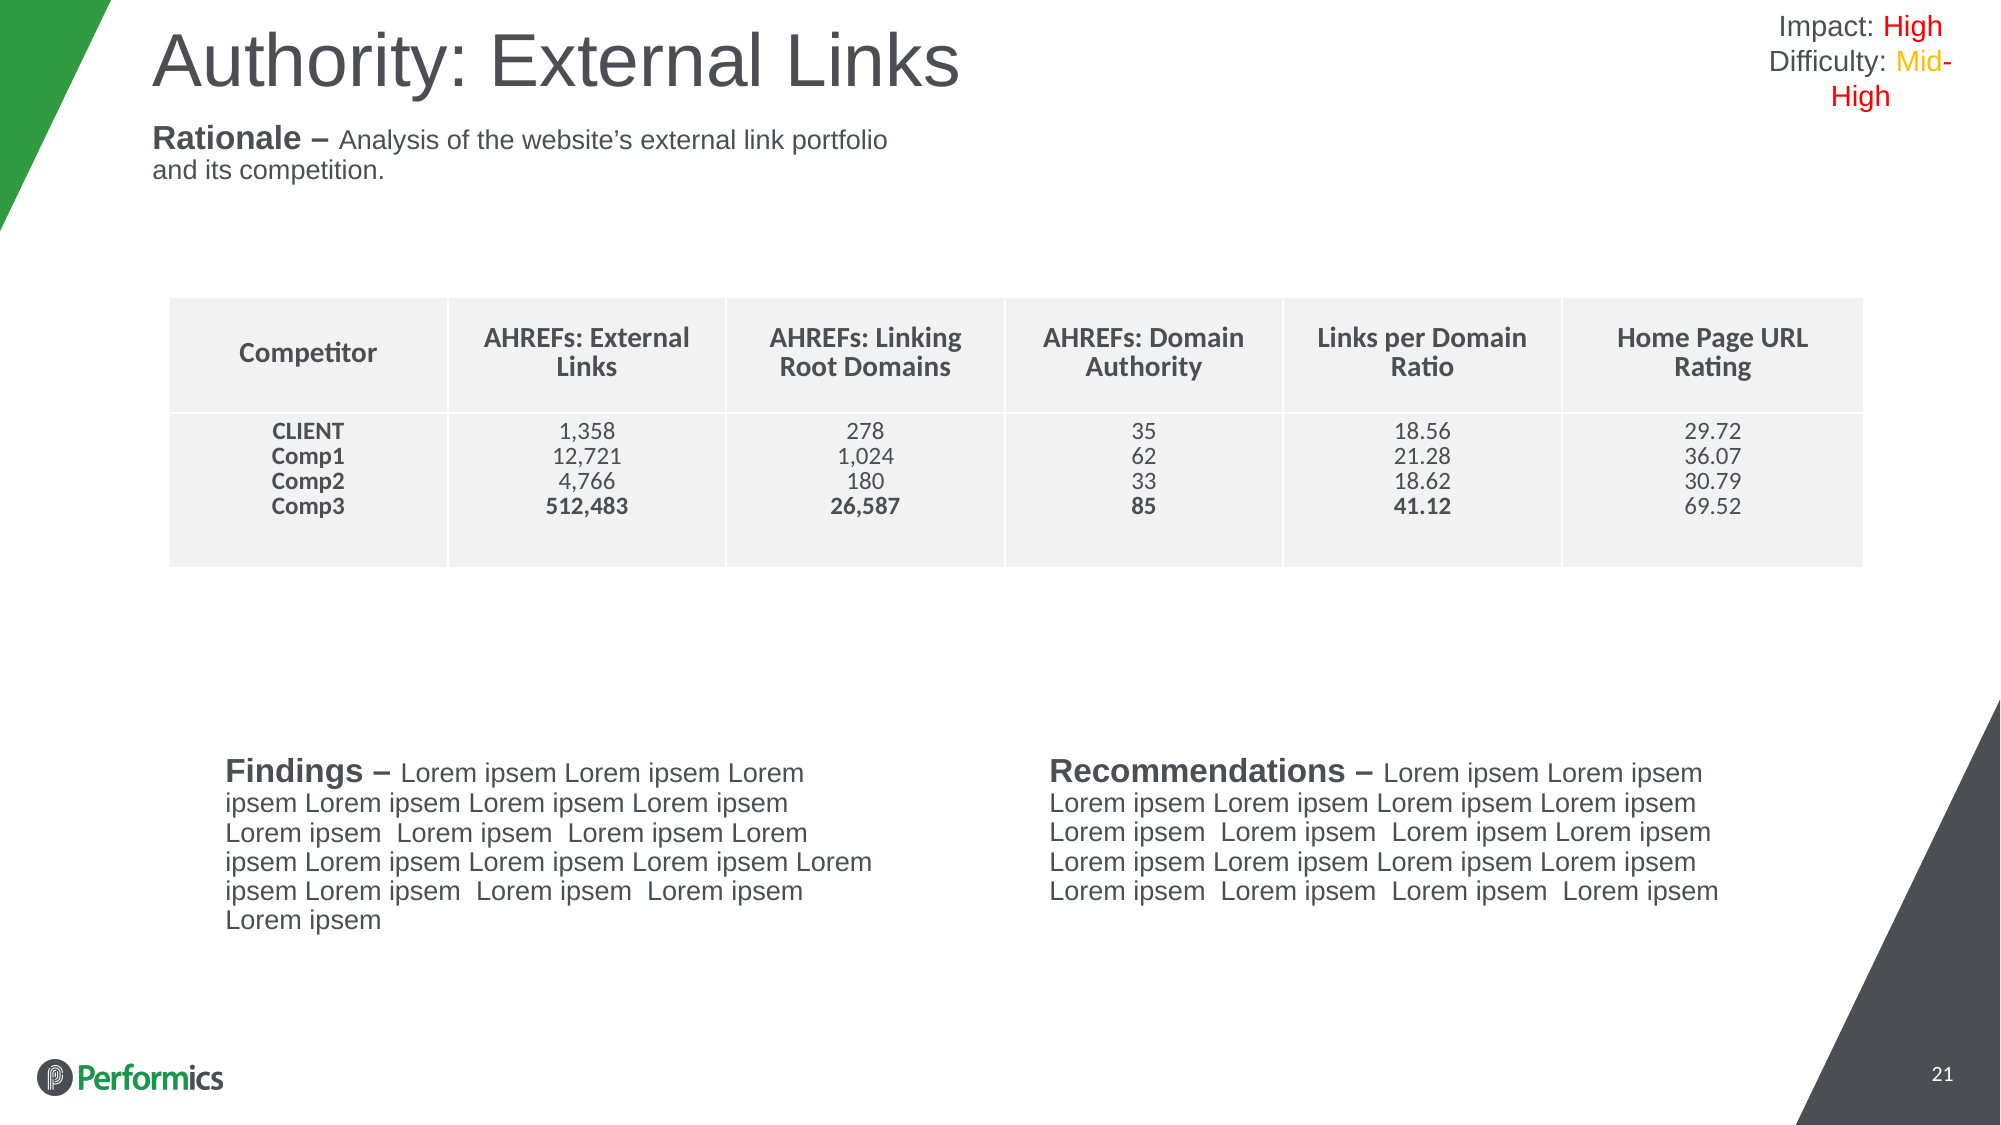

Impact: High
Difficulty: Mid-High
# Authority: External Links
Rationale – Analysis of the website’s external link portfolio and its competition.

| Competitor | AHREFs: External Links | AHREFs: Linking Root Domains | AHREFs: Domain Authority | Links per Domain Ratio | Home Page URL Rating |
| --- | --- | --- | --- | --- | --- |
| CLIENT Comp1 Comp2 Comp3 | 1,358 12,721 4,766 512,483 | 278 1,024 180 26,587 | 35 62 33 85 | 18.56 21.28 18.62 41.12 | 29.72 36.07 30.79 69.52 |
Recommendations – Lorem ipsem Lorem ipsem Lorem ipsem Lorem ipsem Lorem ipsem Lorem ipsem  Lorem ipsem  Lorem ipsem  Lorem ipsem Lorem ipsem Lorem ipsem Lorem ipsem Lorem ipsem Lorem ipsem Lorem ipsem  Lorem ipsem  Lorem ipsem  Lorem ipsem

Findings – Lorem ipsem Lorem ipsem Lorem ipsem Lorem ipsem Lorem ipsem Lorem ipsem  Lorem ipsem  Lorem ipsem  Lorem ipsem Lorem ipsem Lorem ipsem Lorem ipsem Lorem ipsem Lorem ipsem Lorem ipsem  Lorem ipsem  Lorem ipsem  Lorem ipsem

21